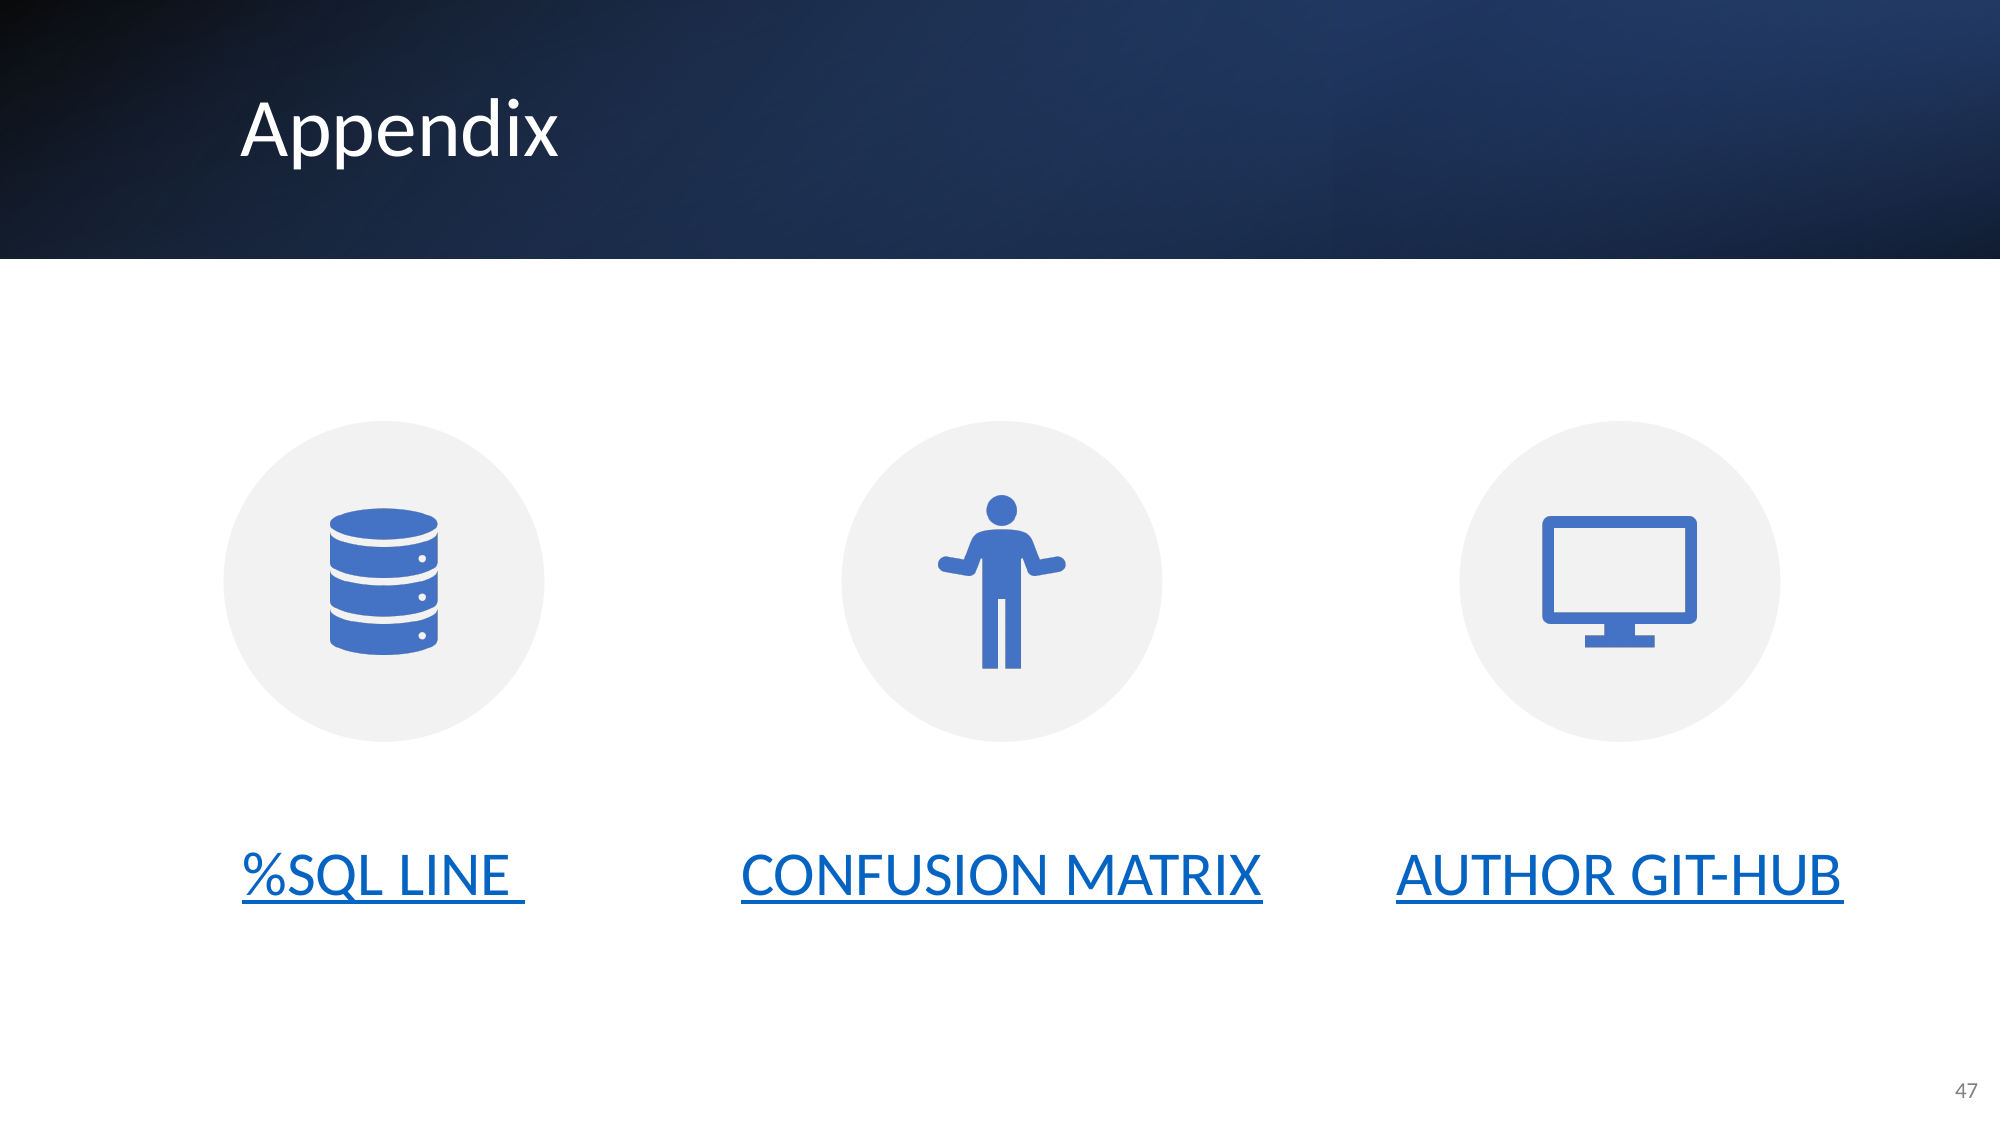

Appendix
%sql line
Confusion matrix
Author Git-hub
47